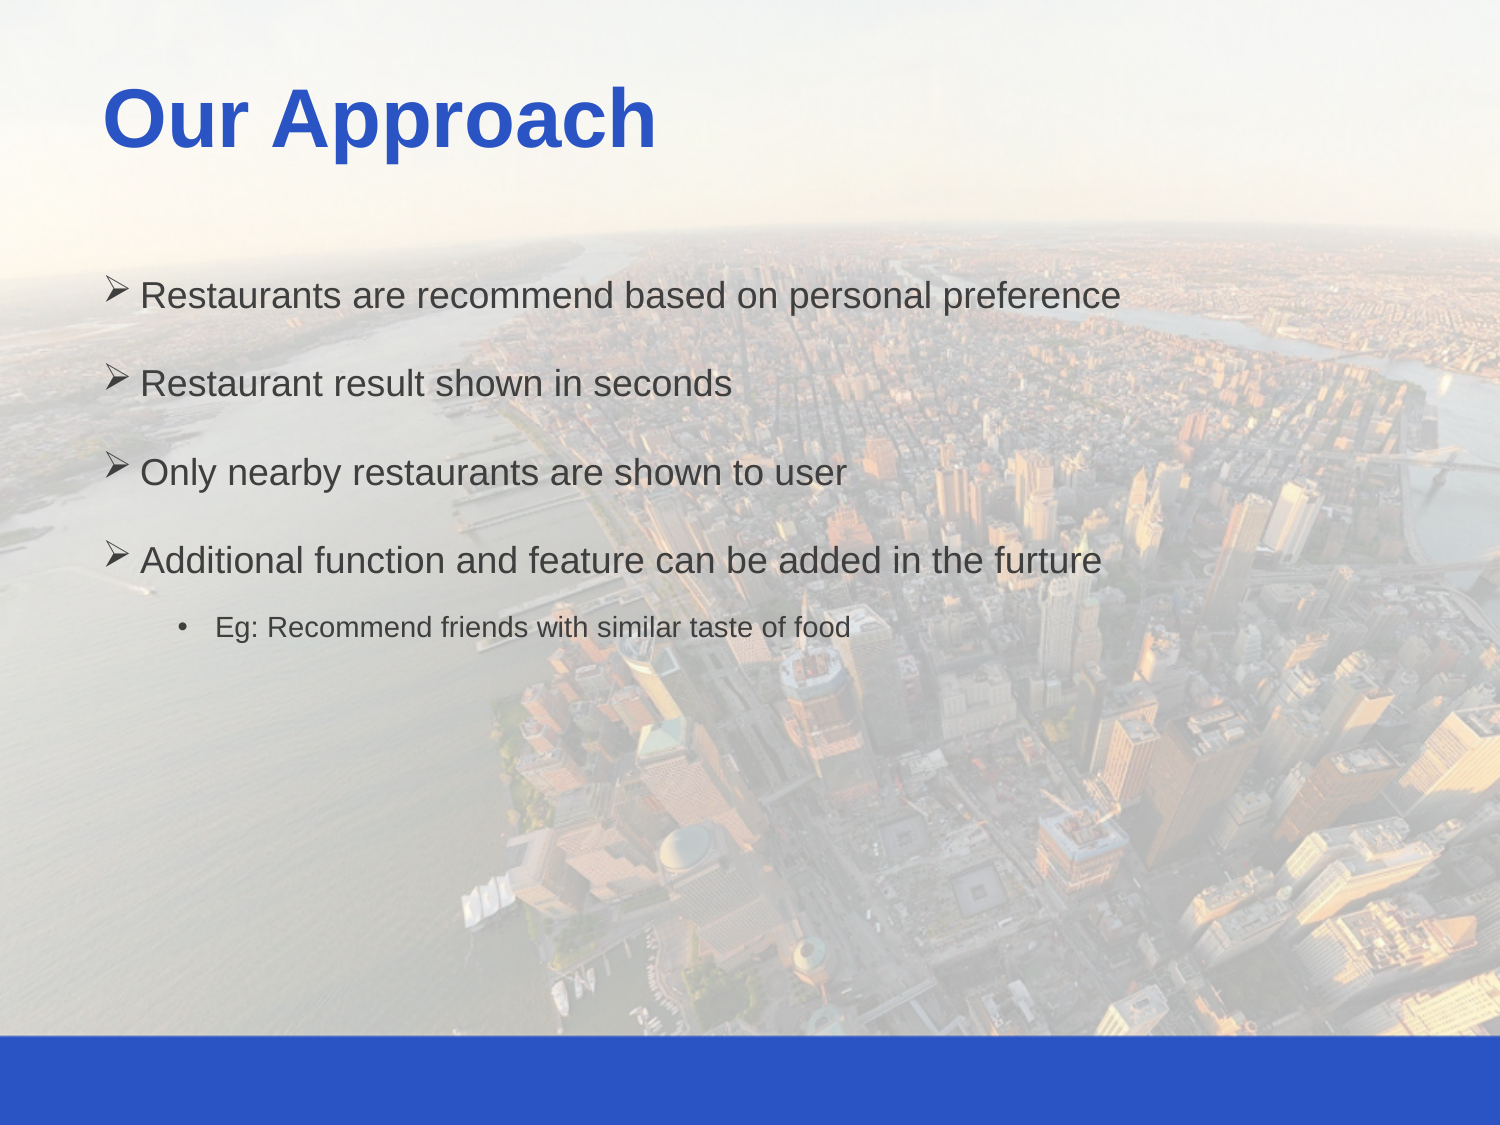

Our Approach
Restaurants are recommend based on personal preference
Restaurant result shown in seconds
Only nearby restaurants are shown to user
Additional function and feature can be added in the furture
Eg: Recommend friends with similar taste of food